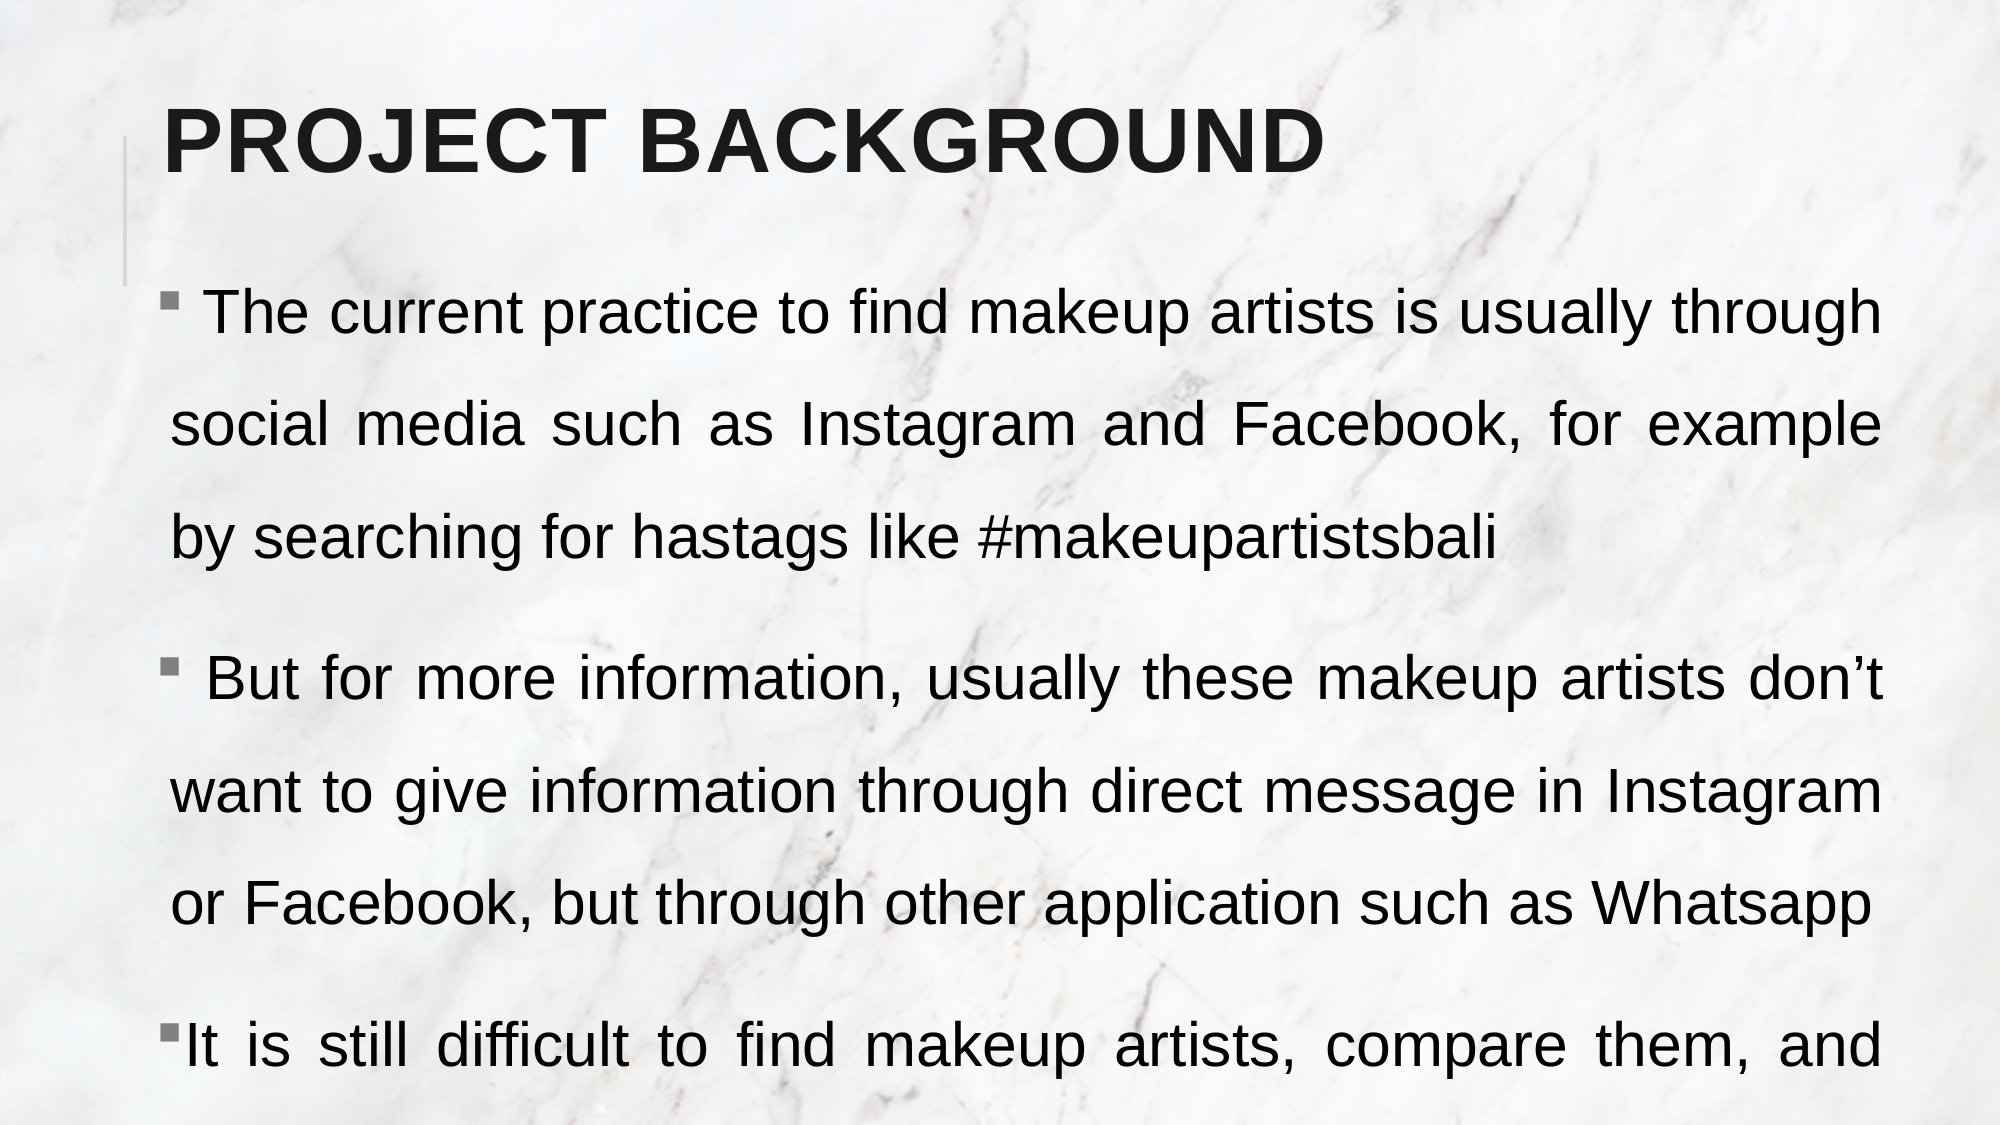

# Project background
 The current practice to find makeup artists is usually through social media such as Instagram and Facebook, for example by searching for hastags like #makeupartistsbali
 But for more information, usually these makeup artists don’t want to give information through direct message in Instagram or Facebook, but through other application such as Whatsapp
It is still difficult to find makeup artists, compare them, and contact them within one application